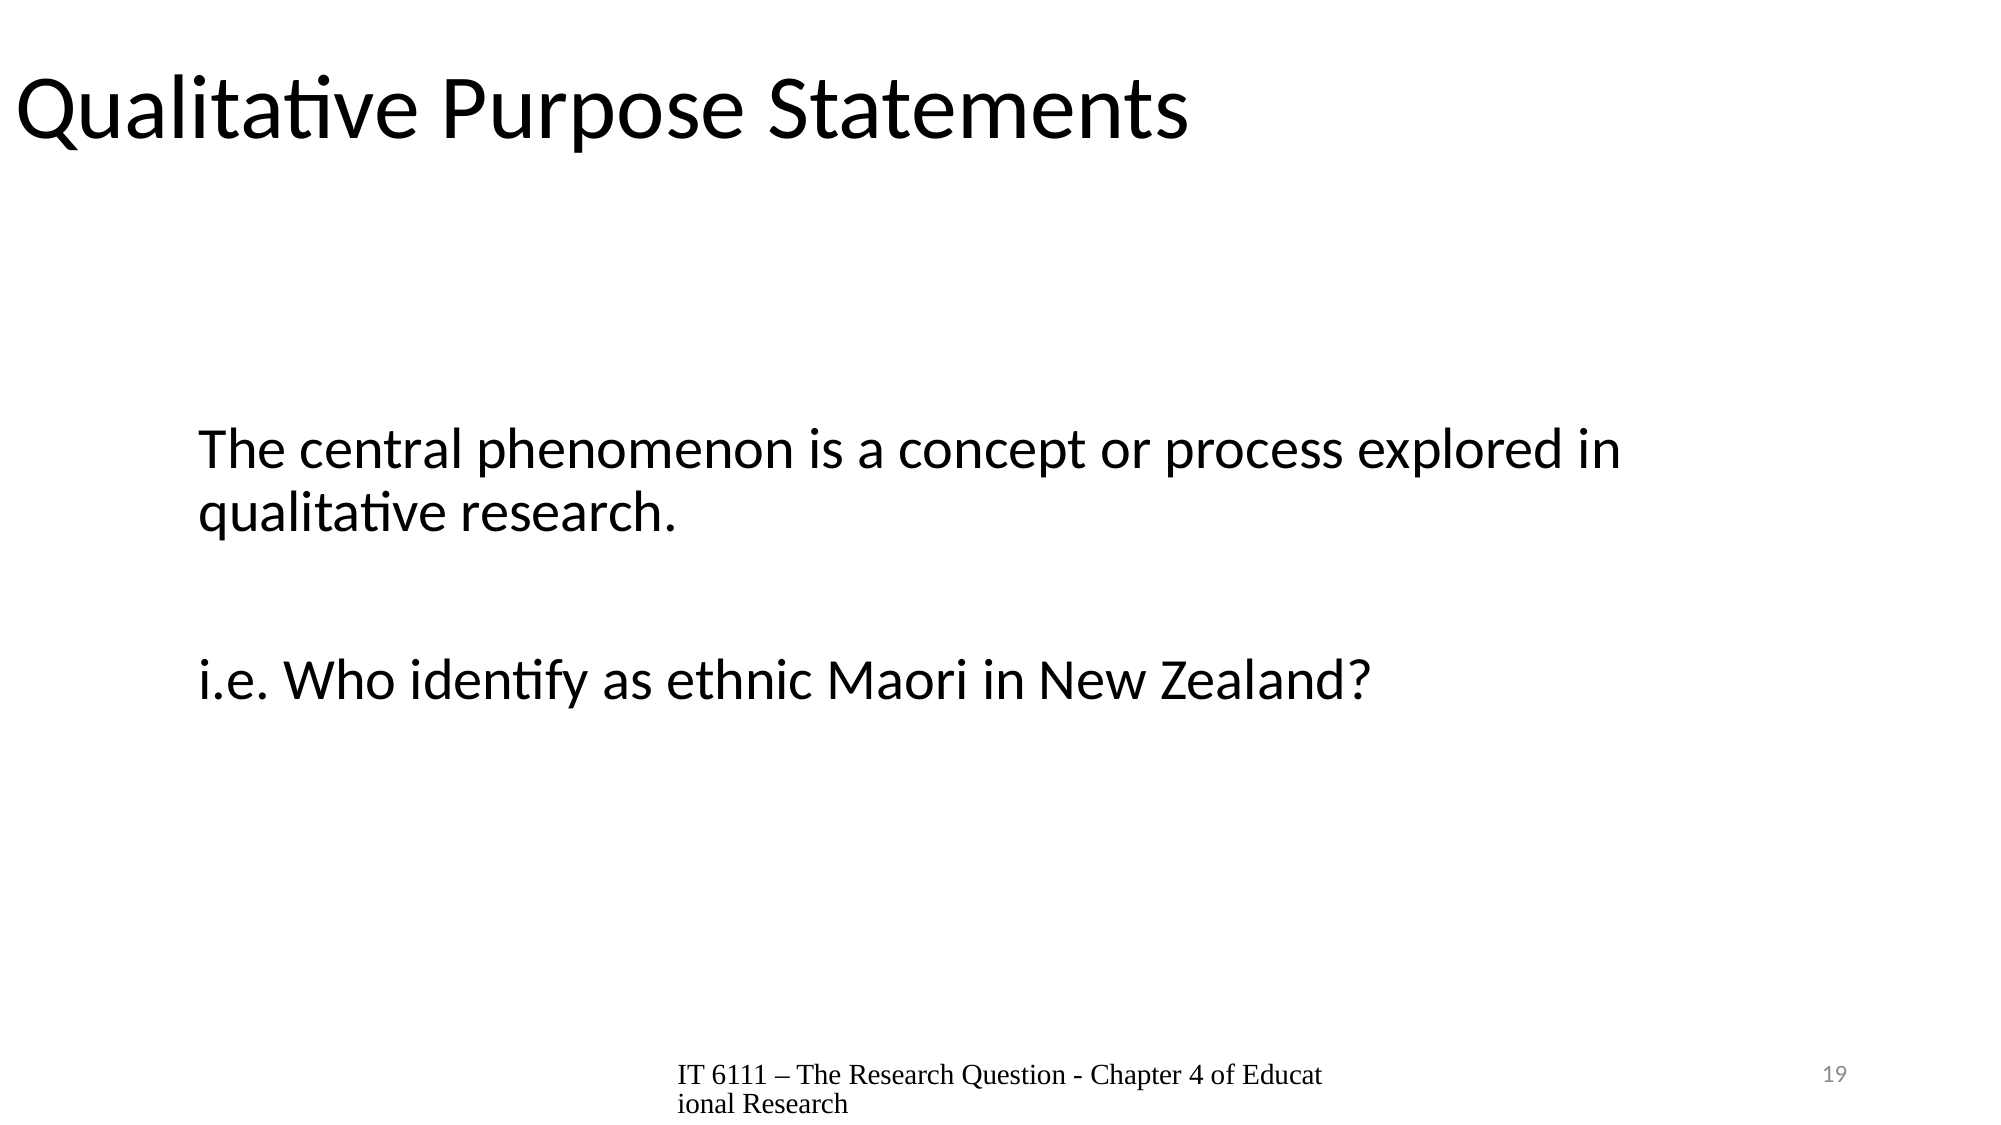

# Qualitative Purpose Statements
The central phenomenon is a concept or process explored in qualitative research.

i.e. Who identify as ethnic Maori in New Zealand?
IT 6111 – The Research Question - Chapter 4 of Educational Research
19